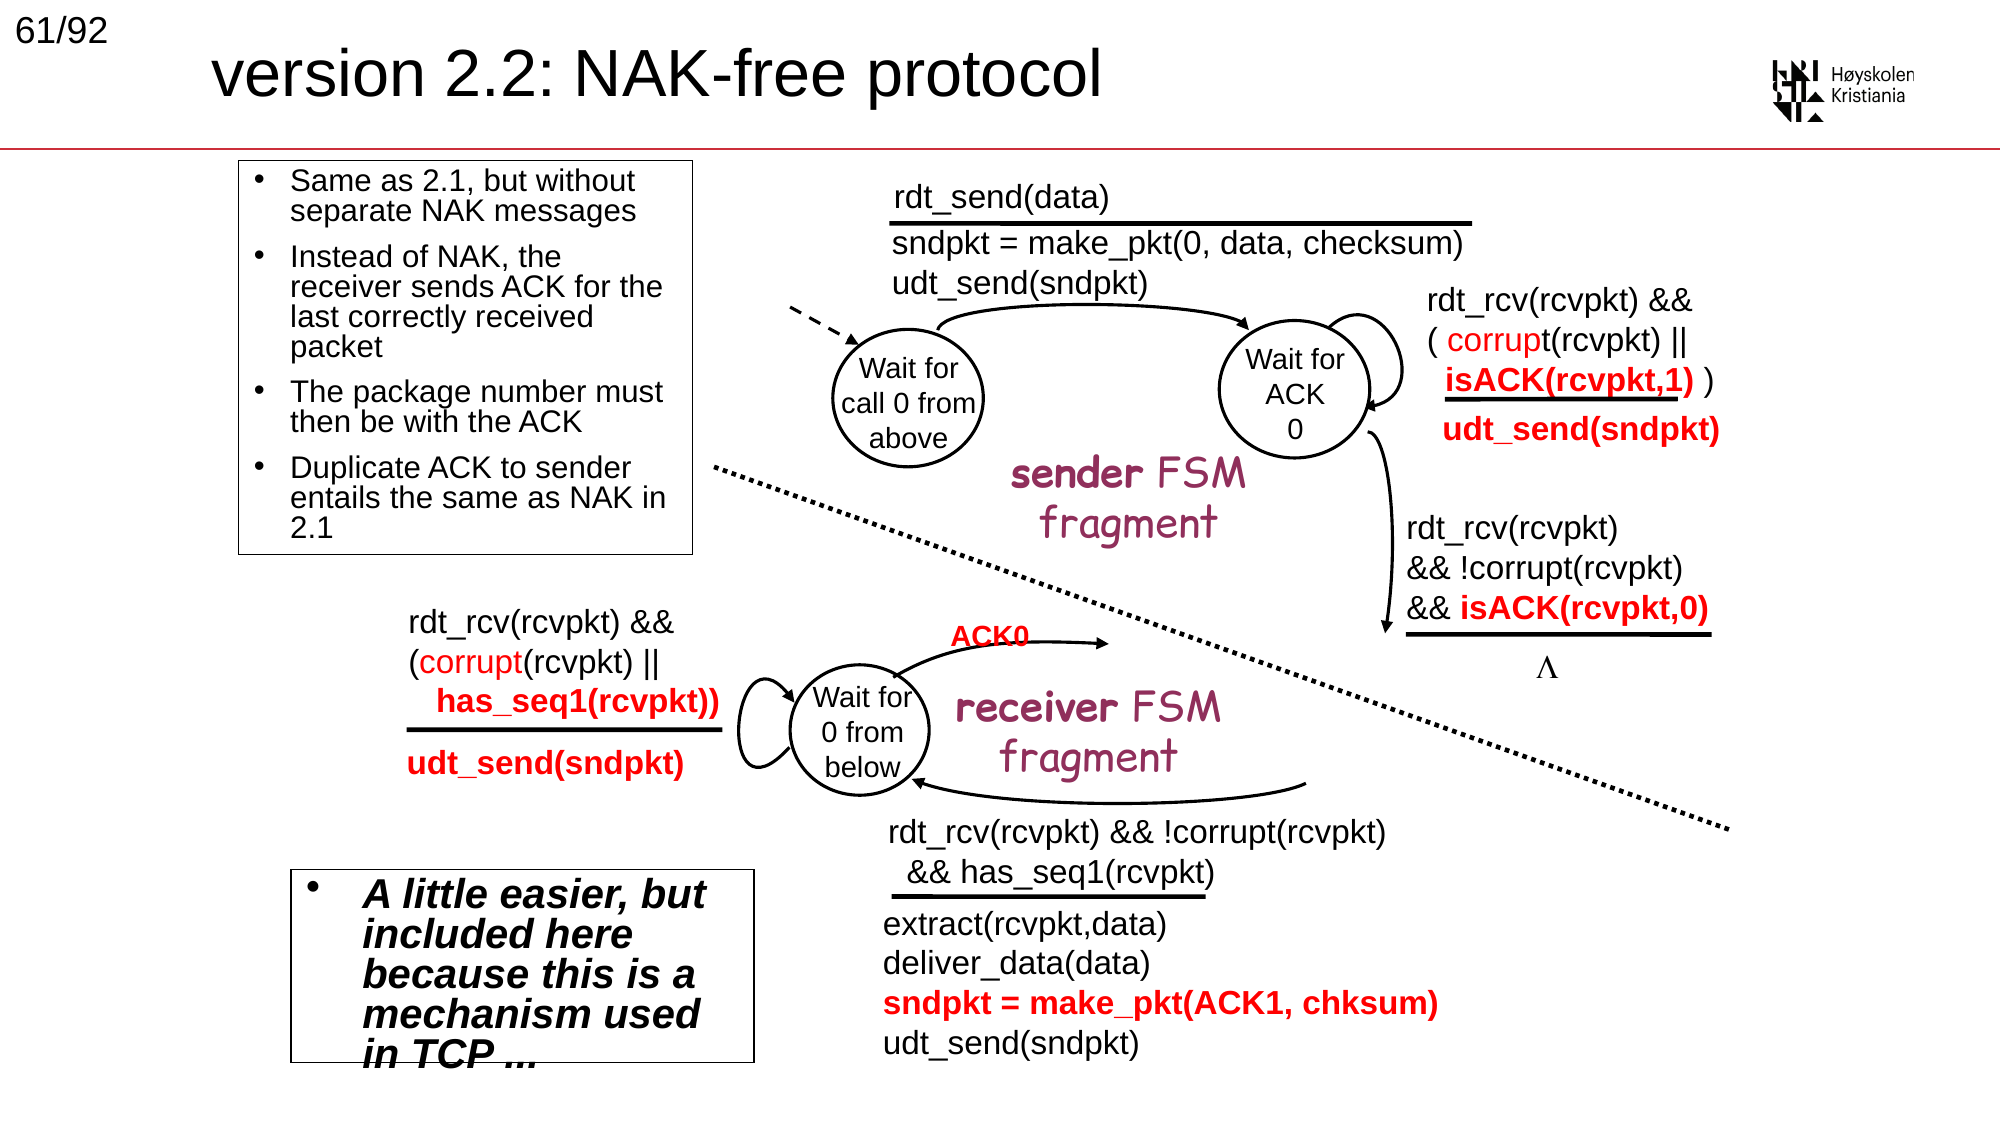

61/92
# version 2.2: NAK-free protocol
Same as 2.1, but without separate NAK messages
Instead of NAK, the receiver sends ACK for the last correctly received packet
The package number must then be with the ACK
Duplicate ACK to sender entails the same as NAK in 2.1
rdt_send(data)
sndpkt = make_pkt(0, data, checksum)
udt_send(sndpkt)

rdt_rcv(rcvpkt) &&
( corrupt(rcvpkt) ||
  isACK(rcvpkt,1) )

Wait for ACK
0

Wait for call 0 from above
udt_send(sndpkt)

sender FSM
fragment

rdt_rcv(rcvpkt)
&& !corrupt(rcvpkt)
&& isACK(rcvpkt,0)

rdt_rcv(rcvpkt) &&
(corrupt(rcvpkt) ||
   has_seq1(rcvpkt))

ACK0

Λ

Wait for
0 from below
receiver FSM
fragment
udt_send(sndpkt)

rdt_rcv(rcvpkt) && !corrupt(rcvpkt)
  && has_seq1(rcvpkt)
A little easier, but included here because this is a mechanism used in TCP ...
extract(rcvpkt,data)
deliver_data(data)
sndpkt = make_pkt(ACK1, chksum)
udt_send(sndpkt)